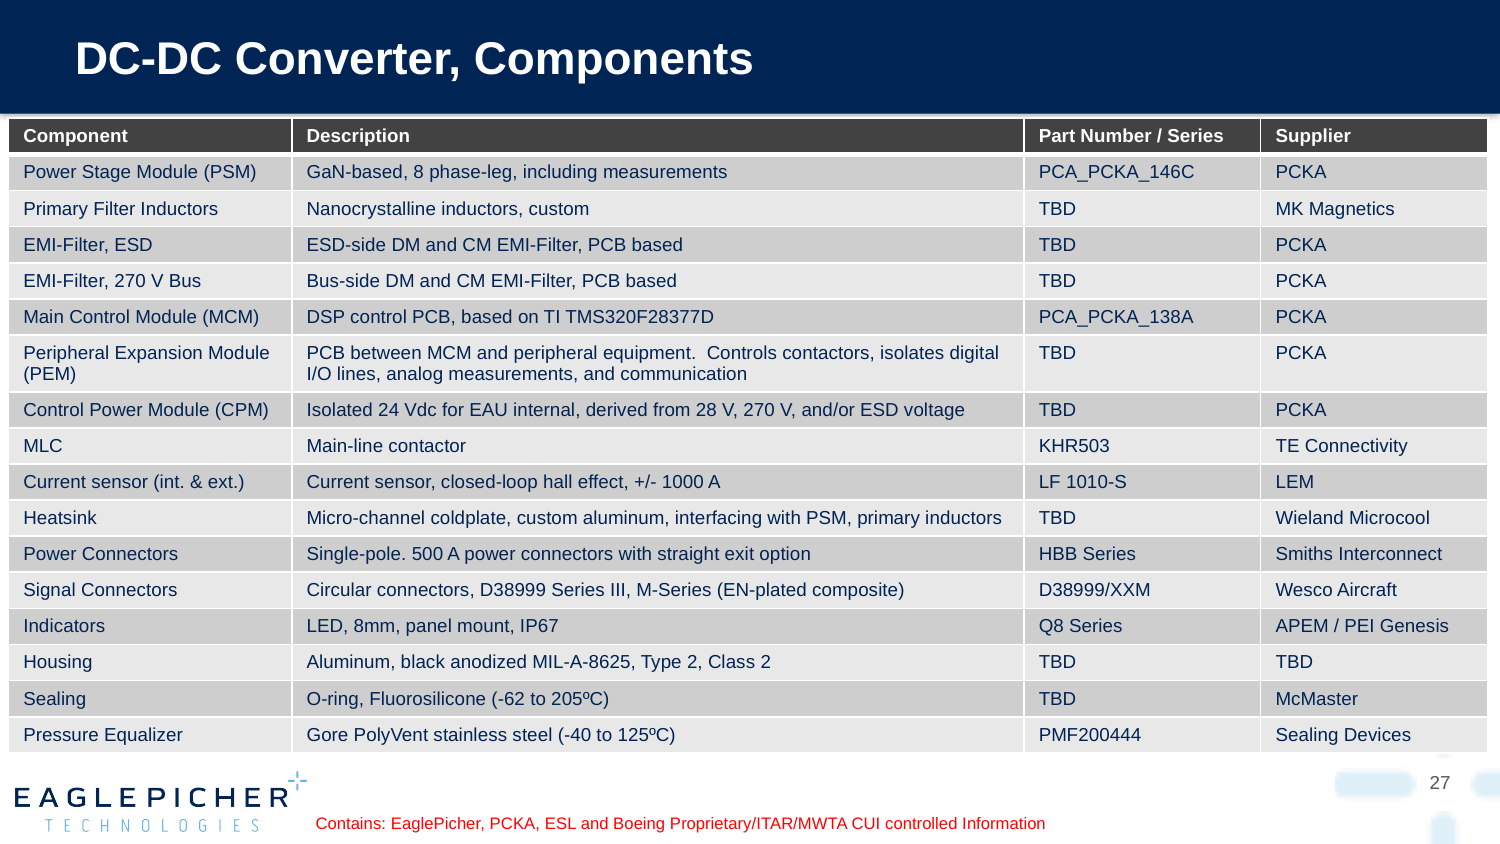

# DC-DC Converter, Components
| Component | Description | Part Number / Series | Supplier |
| --- | --- | --- | --- |
| Power Stage Module (PSM) | GaN-based, 8 phase-leg, including measurements | PCA\_PCKA\_146C | PCKA |
| Primary Filter Inductors | Nanocrystalline inductors, custom | TBD | MK Magnetics |
| EMI-Filter, ESD | ESD-side DM and CM EMI-Filter, PCB based | TBD | PCKA |
| EMI-Filter, 270 V Bus | Bus-side DM and CM EMI-Filter, PCB based | TBD | PCKA |
| Main Control Module (MCM) | DSP control PCB, based on TI TMS320F28377D | PCA\_PCKA\_138A | PCKA |
| Peripheral Expansion Module (PEM) | PCB between MCM and peripheral equipment. Controls contactors, isolates digital I/O lines, analog measurements, and communication | TBD | PCKA |
| Control Power Module (CPM) | Isolated 24 Vdc for EAU internal, derived from 28 V, 270 V, and/or ESD voltage | TBD | PCKA |
| MLC | Main-line contactor | KHR503 | TE Connectivity |
| Current sensor (int. & ext.) | Current sensor, closed-loop hall effect, +/- 1000 A | LF 1010-S | LEM |
| Heatsink | Micro-channel coldplate, custom aluminum, interfacing with PSM, primary inductors | TBD | Wieland Microcool |
| Power Connectors | Single-pole. 500 A power connectors with straight exit option | HBB Series | Smiths Interconnect |
| Signal Connectors | Circular connectors, D38999 Series III, M-Series (EN-plated composite) | D38999/XXM | Wesco Aircraft |
| Indicators | LED, 8mm, panel mount, IP67 | Q8 Series | APEM / PEI Genesis |
| Housing | Aluminum, black anodized MIL-A-8625, Type 2, Class 2 | TBD | TBD |
| Sealing | O-ring, Fluorosilicone (-62 to 205ºC) | TBD | McMaster |
| Pressure Equalizer | Gore PolyVent stainless steel (-40 to 125ºC) | PMF200444 | Sealing Devices |